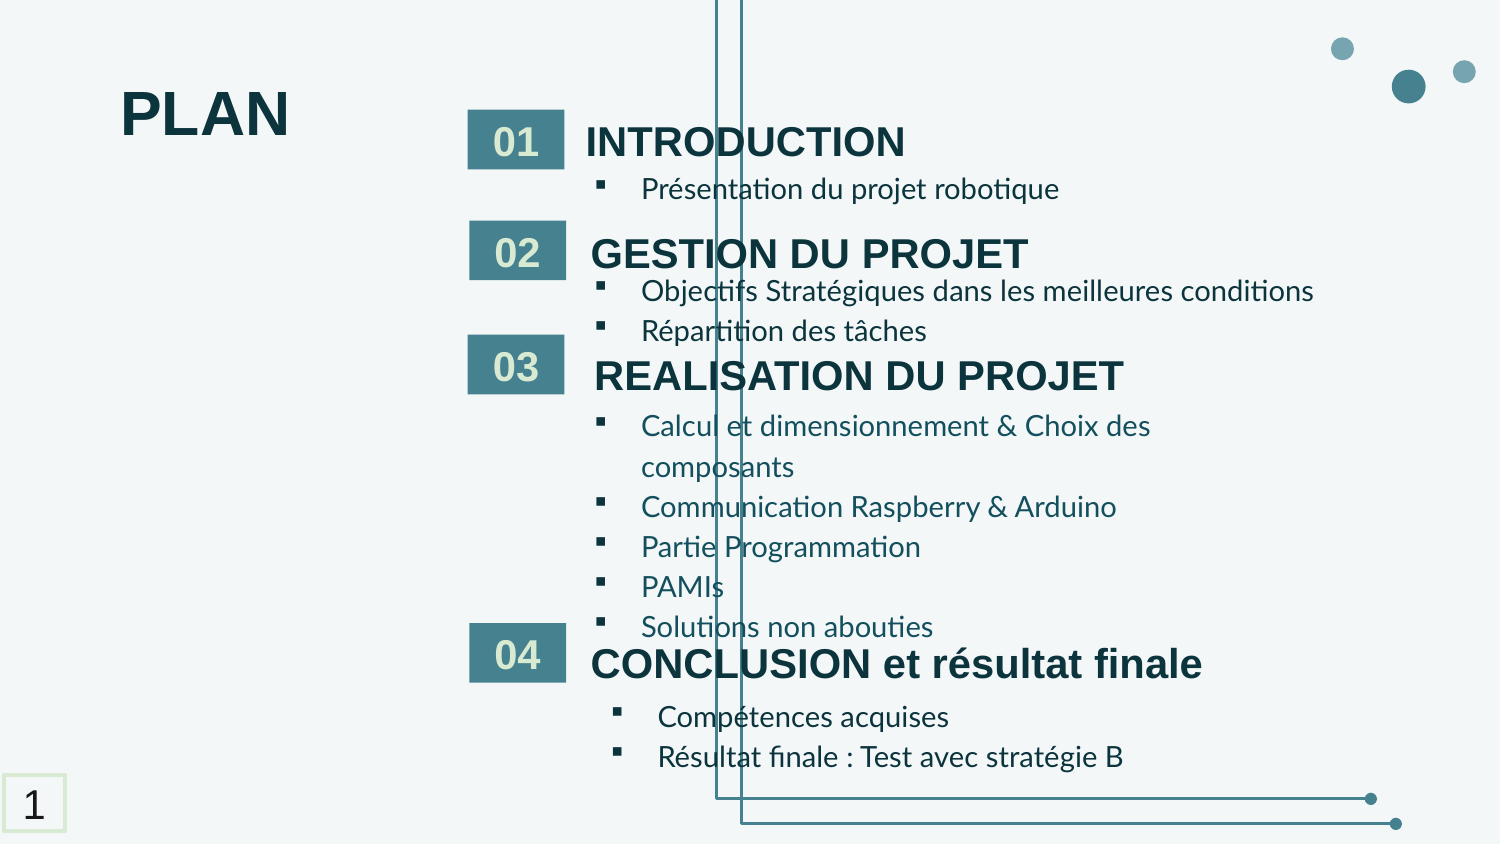

# PLAN
01
INTRODUCTION
Présentation du projet robotique
02
GESTION DU PROJET
Objectifs Stratégiques dans les meilleures conditions
Répartition des tâches

03
REALISATION DU PROJET
Calcul et dimensionnement & Choix des composants
Communication Raspberry & Arduino
Partie Programmation
PAMIs
Solutions non abouties

04

Compétences acquises
Résultat finale : Test avec stratégie B

CONCLUSION et résultat finale
1